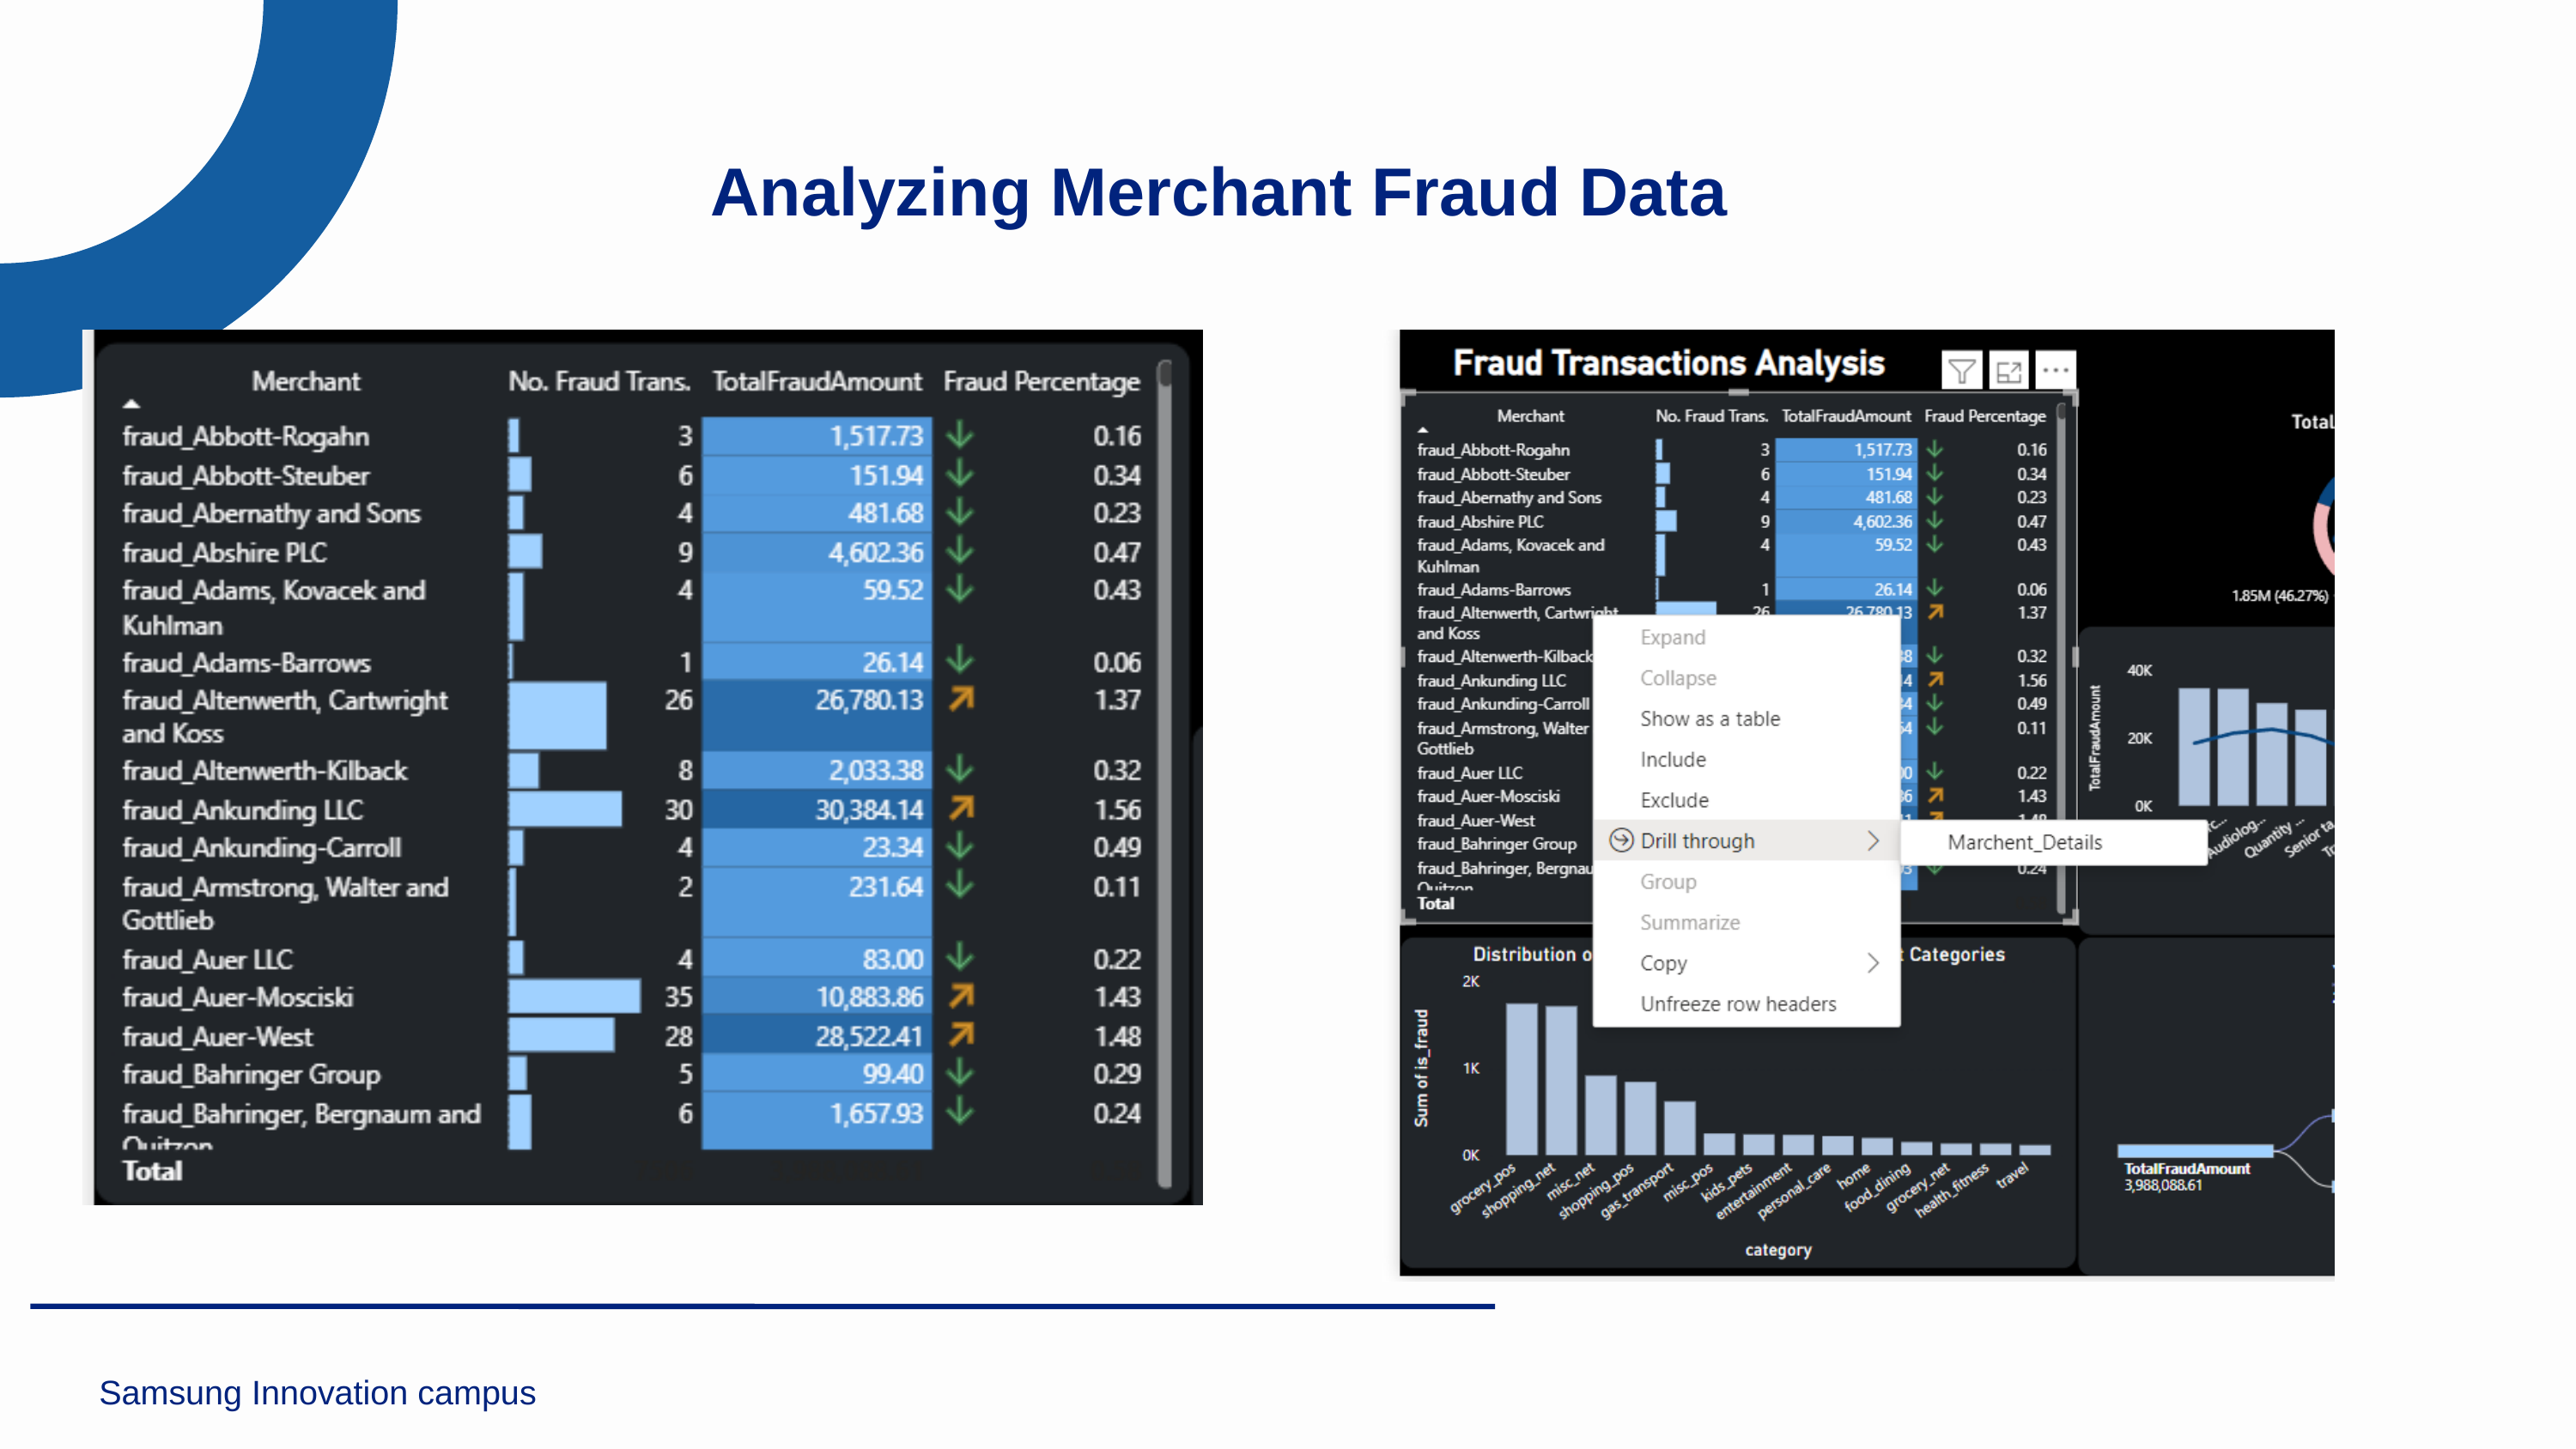

Analyzing Merchant Fraud Data

Samsung Innovation campus